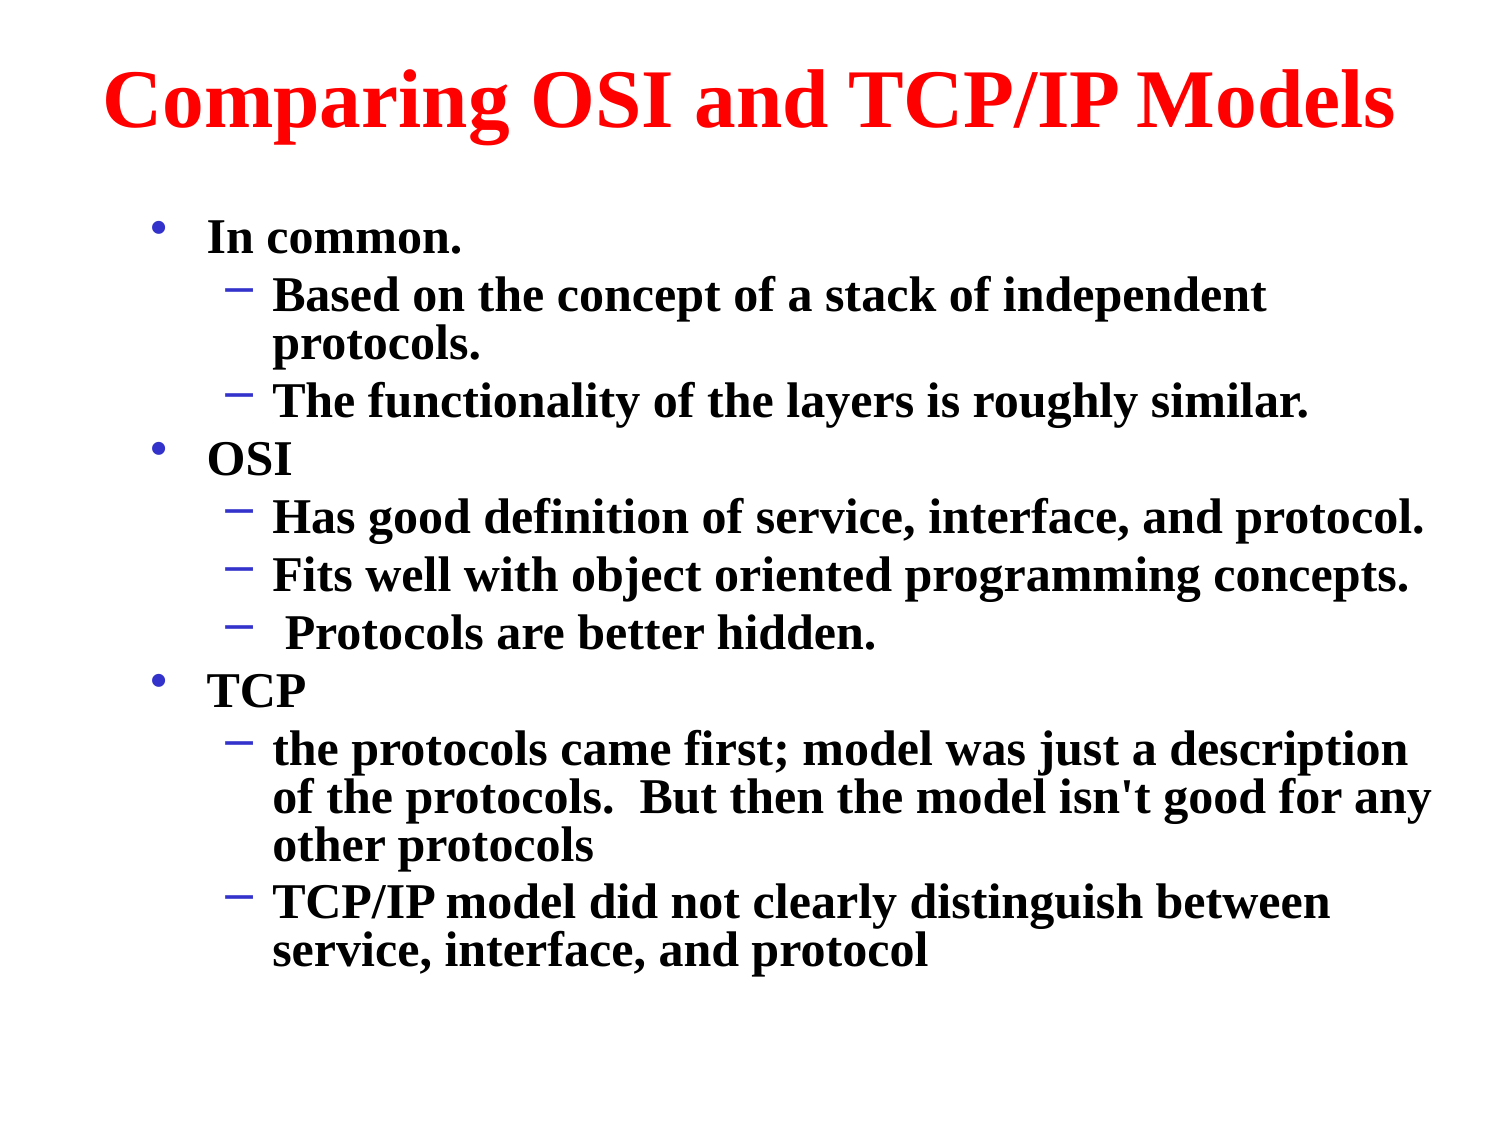

# Comparing OSI and TCP/IP Models
In common.
Based on the concept of a stack of independent protocols.
The functionality of the layers is roughly similar.
OSI
Has good definition of service, interface, and protocol.
Fits well with object oriented programming concepts.
 Protocols are better hidden.
TCP
the protocols came first; model was just a description of the protocols.  But then the model isn't good for any other protocols
TCP/IP model did not clearly distinguish between service, interface, and protocol